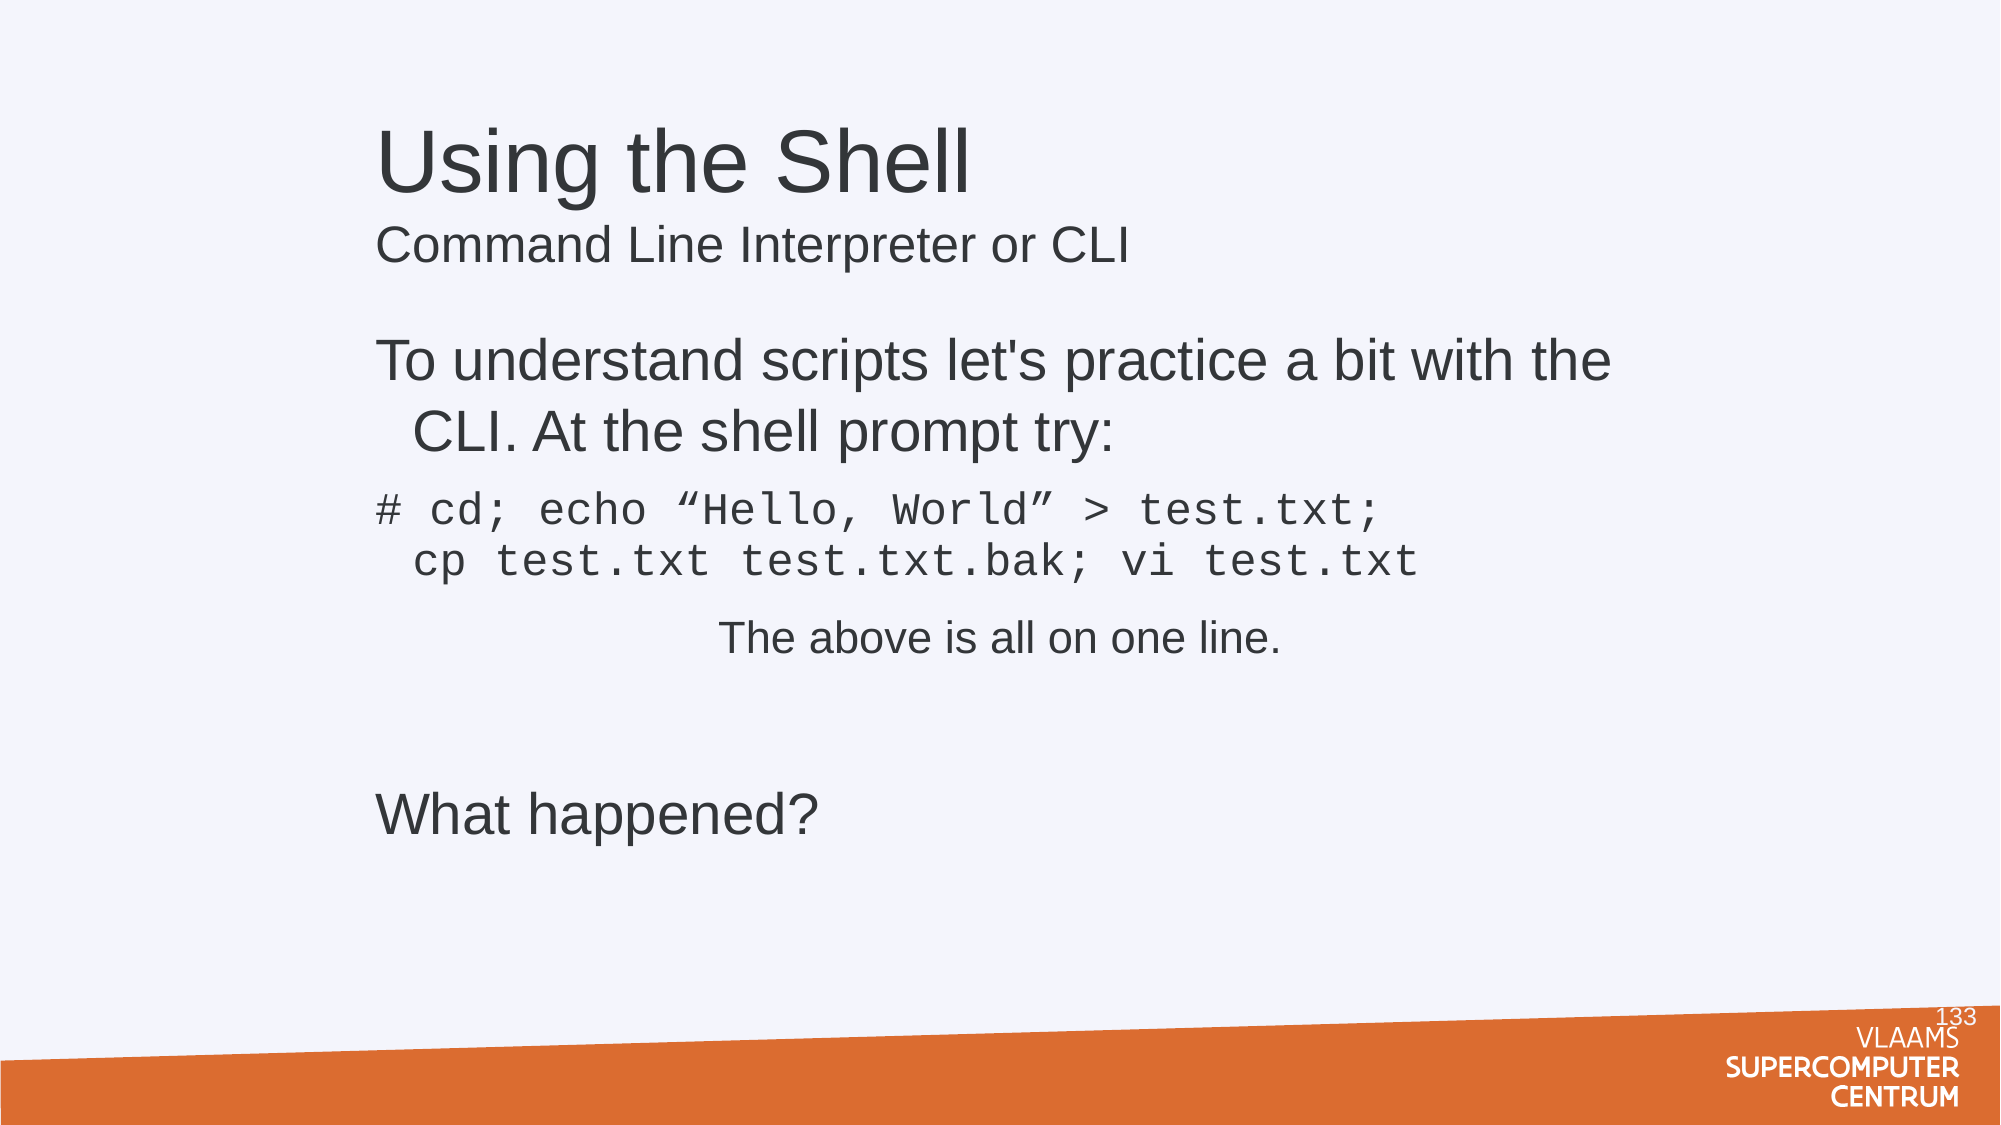

# Using the Shell Command Line Interpreter or CLI
To understand scripts let's practice a bit with the CLI. At the shell prompt try:
# cd; echo “Hello, World” > test.txt; cp test.txt test.txt.bak; vi test.txt
The above is all on one line.

What happened?

133